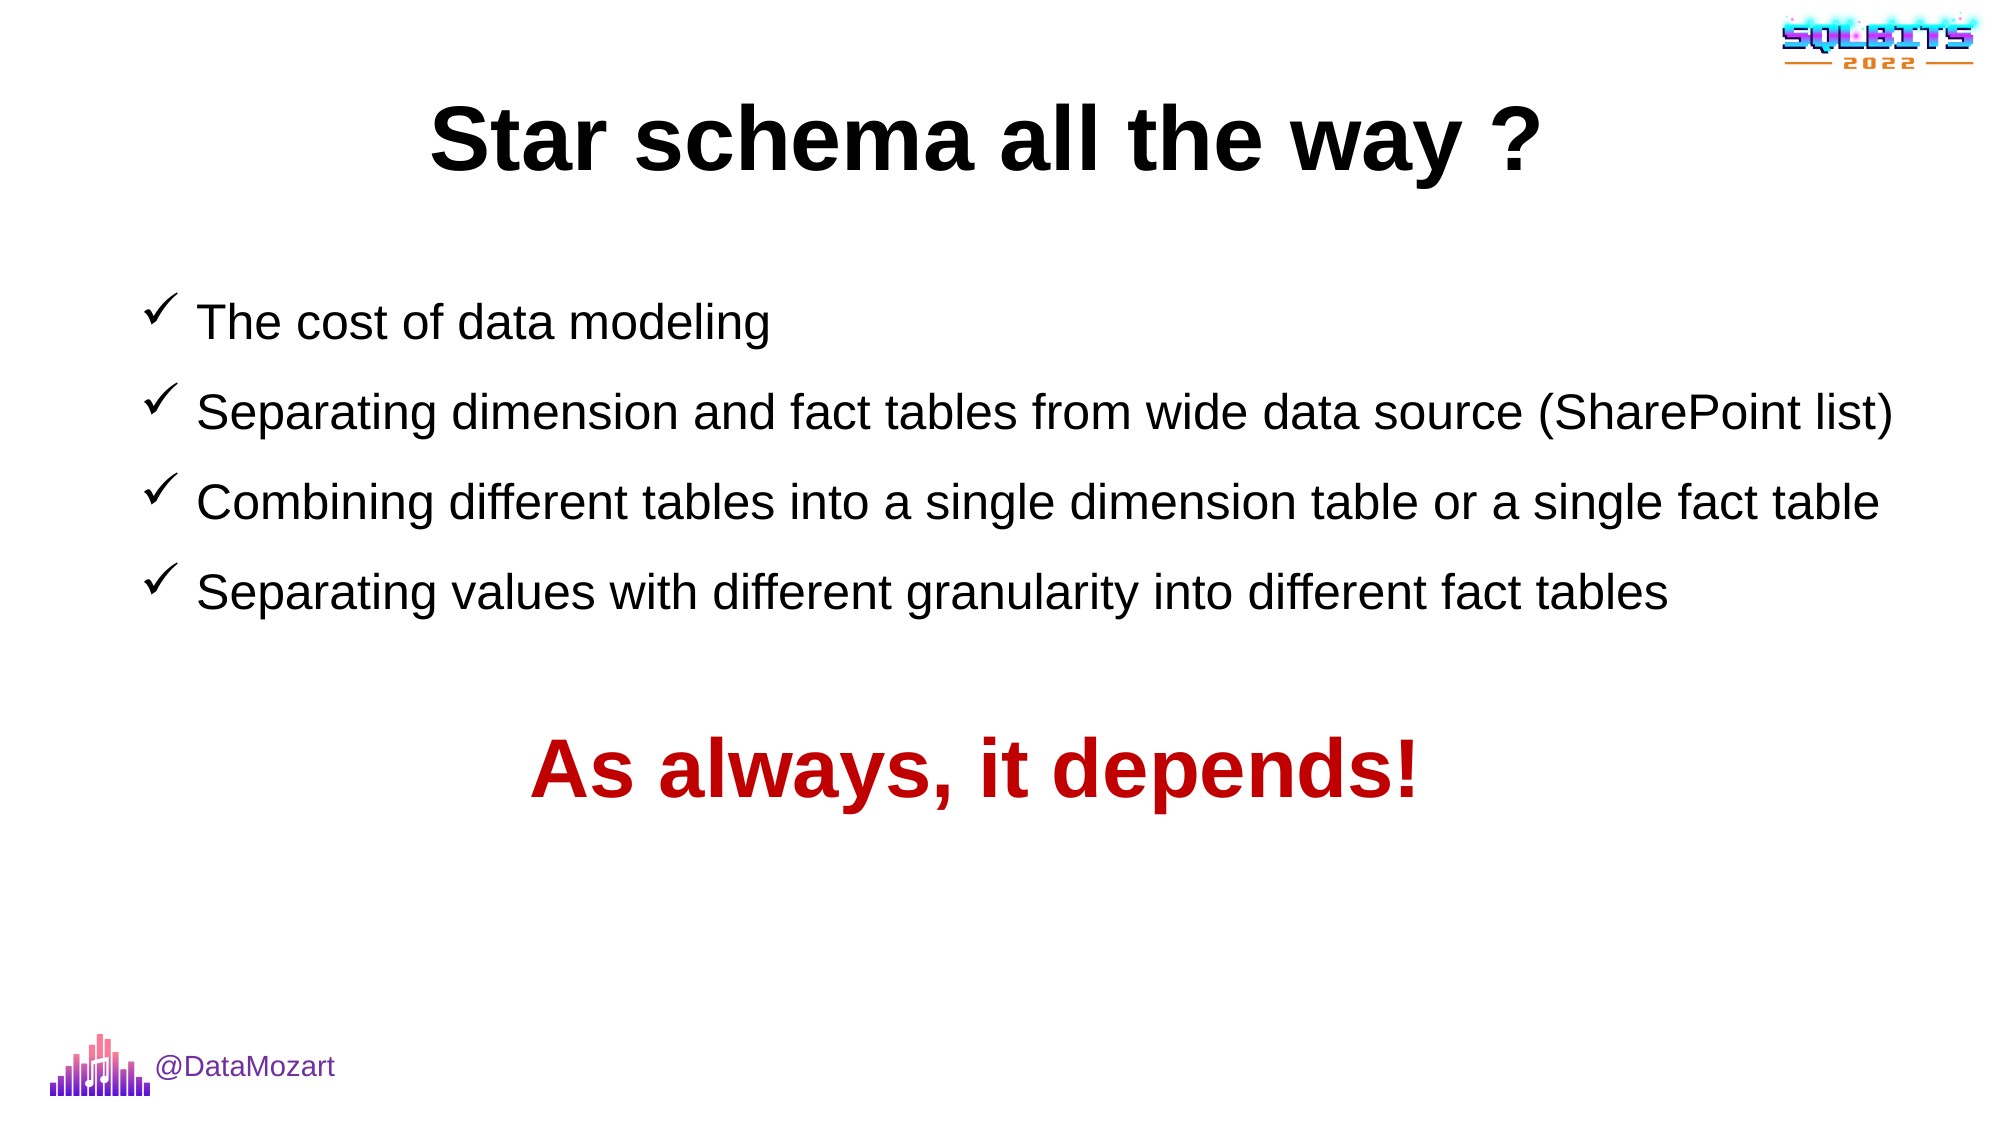

# Star schema all the way ?
The cost of data modeling​
Separating dimension and fact tables from wide data source (SharePoint list​)
Combining different tables into a single dimension table or a single fact table​
Separating values with different granularity into different fact tables​
As always, it depends!